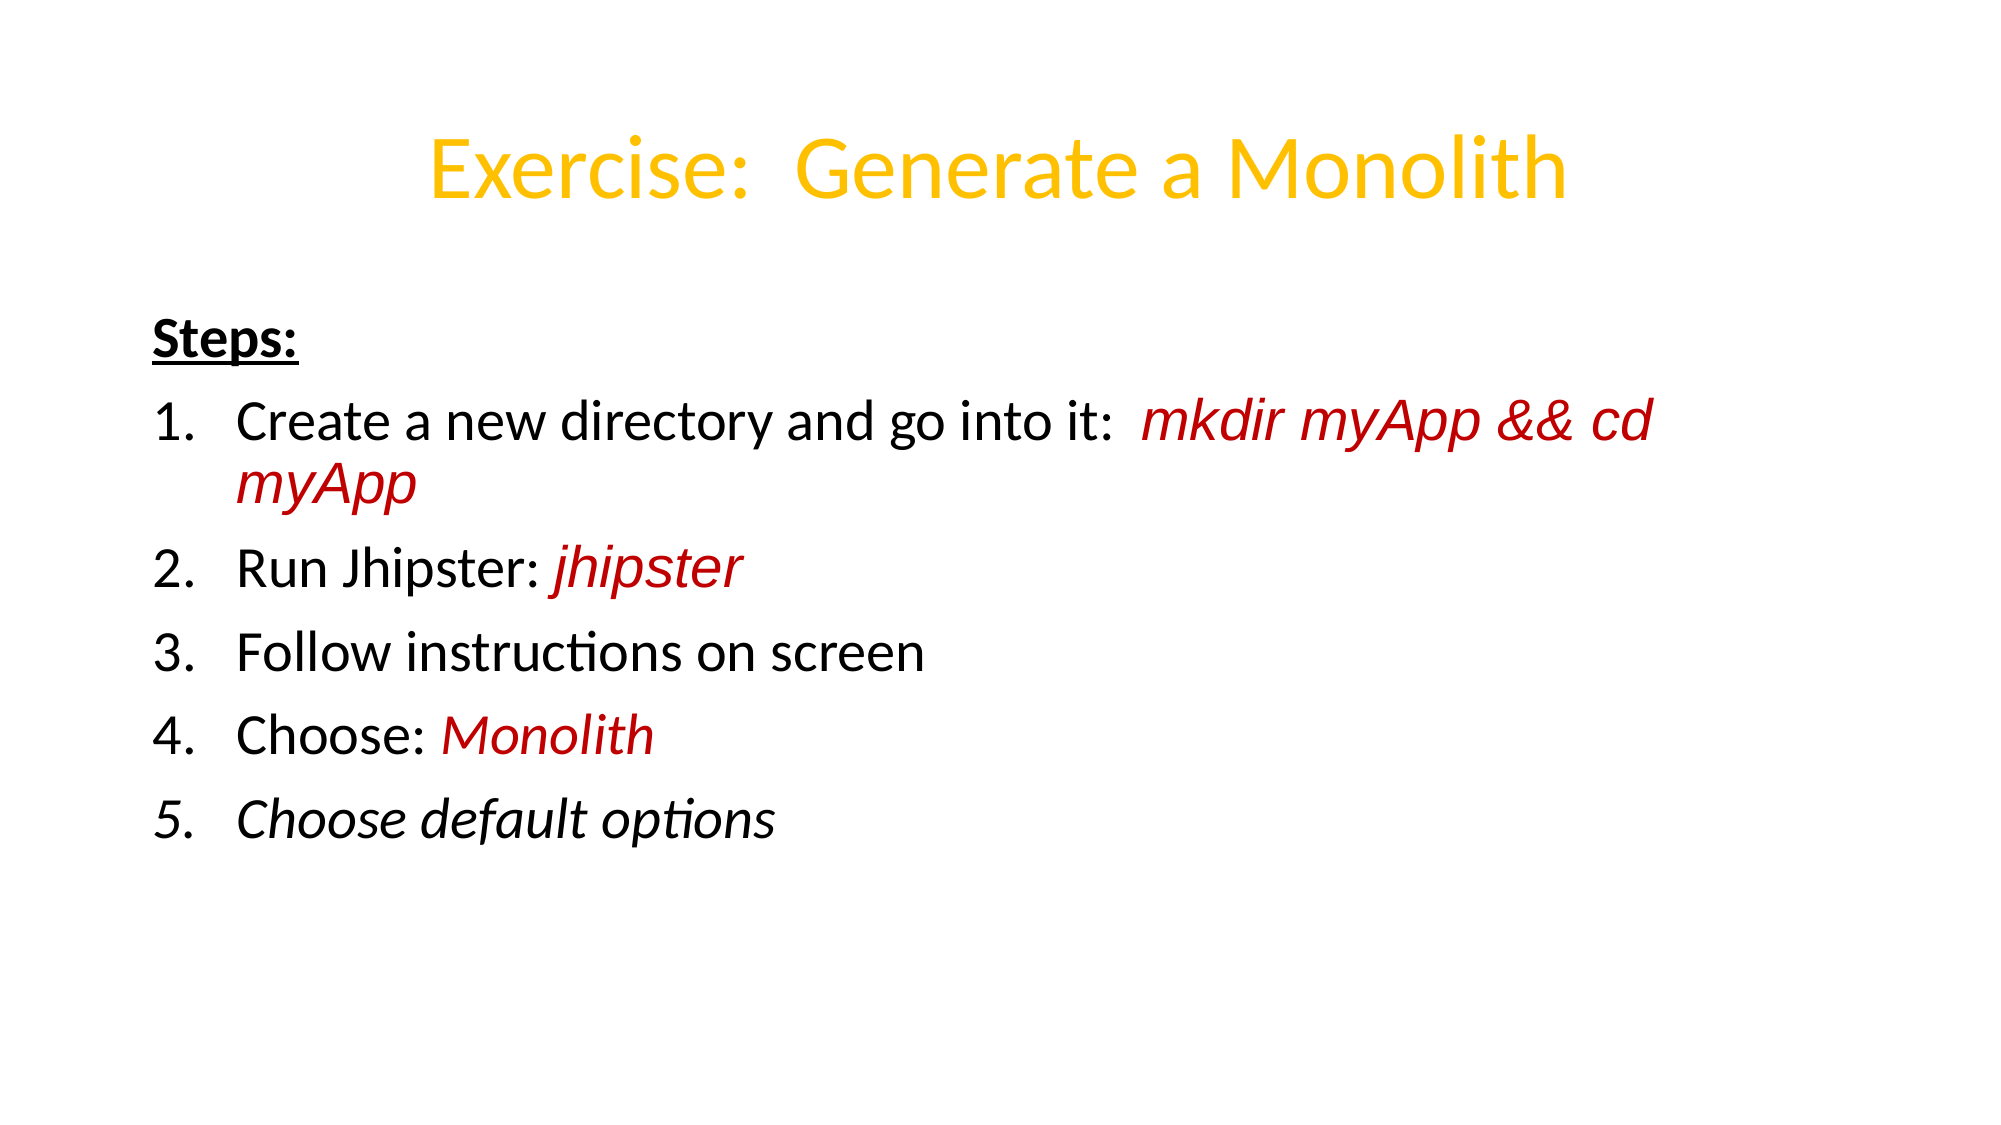

# Exercise:  Generate a Monolith
Steps:
Create a new directory and go into it:  mkdir myApp && cd myApp
Run Jhipster: jhipster
Follow instructions on screen
Choose: Monolith
Choose default options